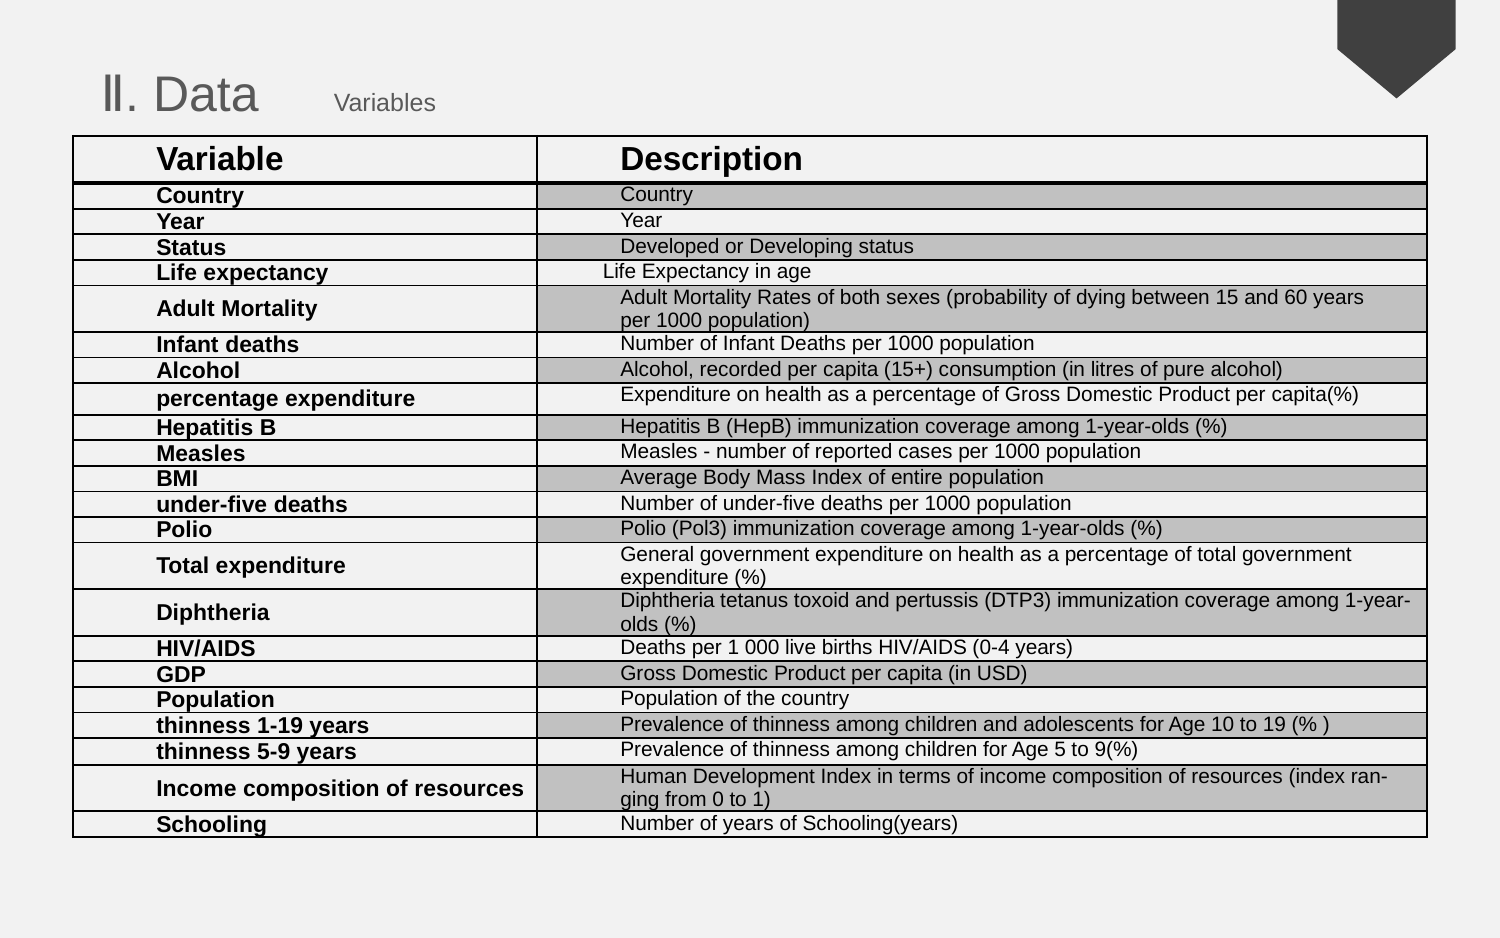

Ⅱ. Data　 Variables
| Variable | Description |
| --- | --- |
| Country | Country |
| Year | Year |
| Status | Developed or Developing status |
| Life expectancy | Life Expectancy in age |
| Adult Mortality | Adult Mortality Rates of both sexes (probability of dying between 15 and 60 years per 1000 population) |
| Infant deaths | Number of Infant Deaths per 1000 population |
| Alcohol | Alcohol, recorded per capita (15+) consumption (in litres of pure alcohol) |
| percentage expenditure | Expenditure on health as a percentage of Gross Domestic Product per capita(%) |
| Hepatitis B | Hepatitis B (HepB) immunization coverage among 1-year-olds (%) |
| Measles | Measles - number of reported cases per 1000 population |
| BMI | Average Body Mass Index of entire population |
| under-five deaths | Number of under-five deaths per 1000 population |
| Polio | Polio (Pol3) immunization coverage among 1-year-olds (%) |
| Total expenditure | General government expenditure on health as a percentage of total government expenditure (%) |
| Diphtheria | Diphtheria tetanus toxoid and pertussis (DTP3) immunization coverage among 1-year-olds (%) |
| HIV/AIDS | Deaths per 1 000 live births HIV/AIDS (0-4 years) |
| GDP | Gross Domestic Product per capita (in USD) |
| Population | Population of the country |
| thinness 1-19 years | Prevalence of thinness among children and adolescents for Age 10 to 19 (% ) |
| thinness 5-9 years | Prevalence of thinness among children for Age 5 to 9(%) |
| Income composition of resources | Human Development Index in terms of income composition of resources (index ran-ging from 0 to 1) |
| Schooling | Number of years of Schooling(years) |